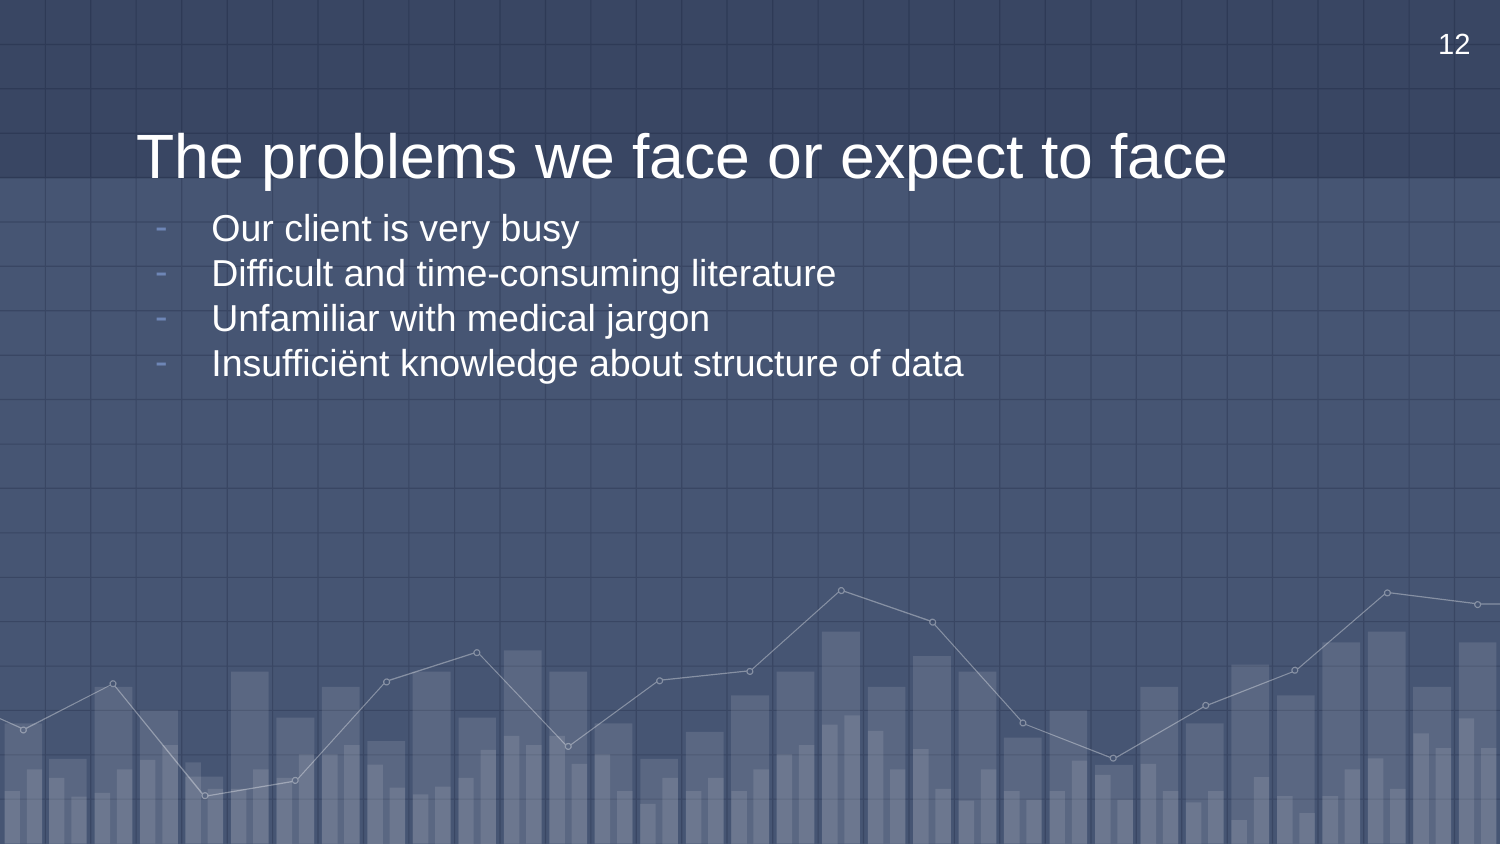

12
# The problems we face or expect to face
Our client is very busy
Difficult and time-consuming literature
Unfamiliar with medical jargon
Insufficiënt knowledge about structure of data